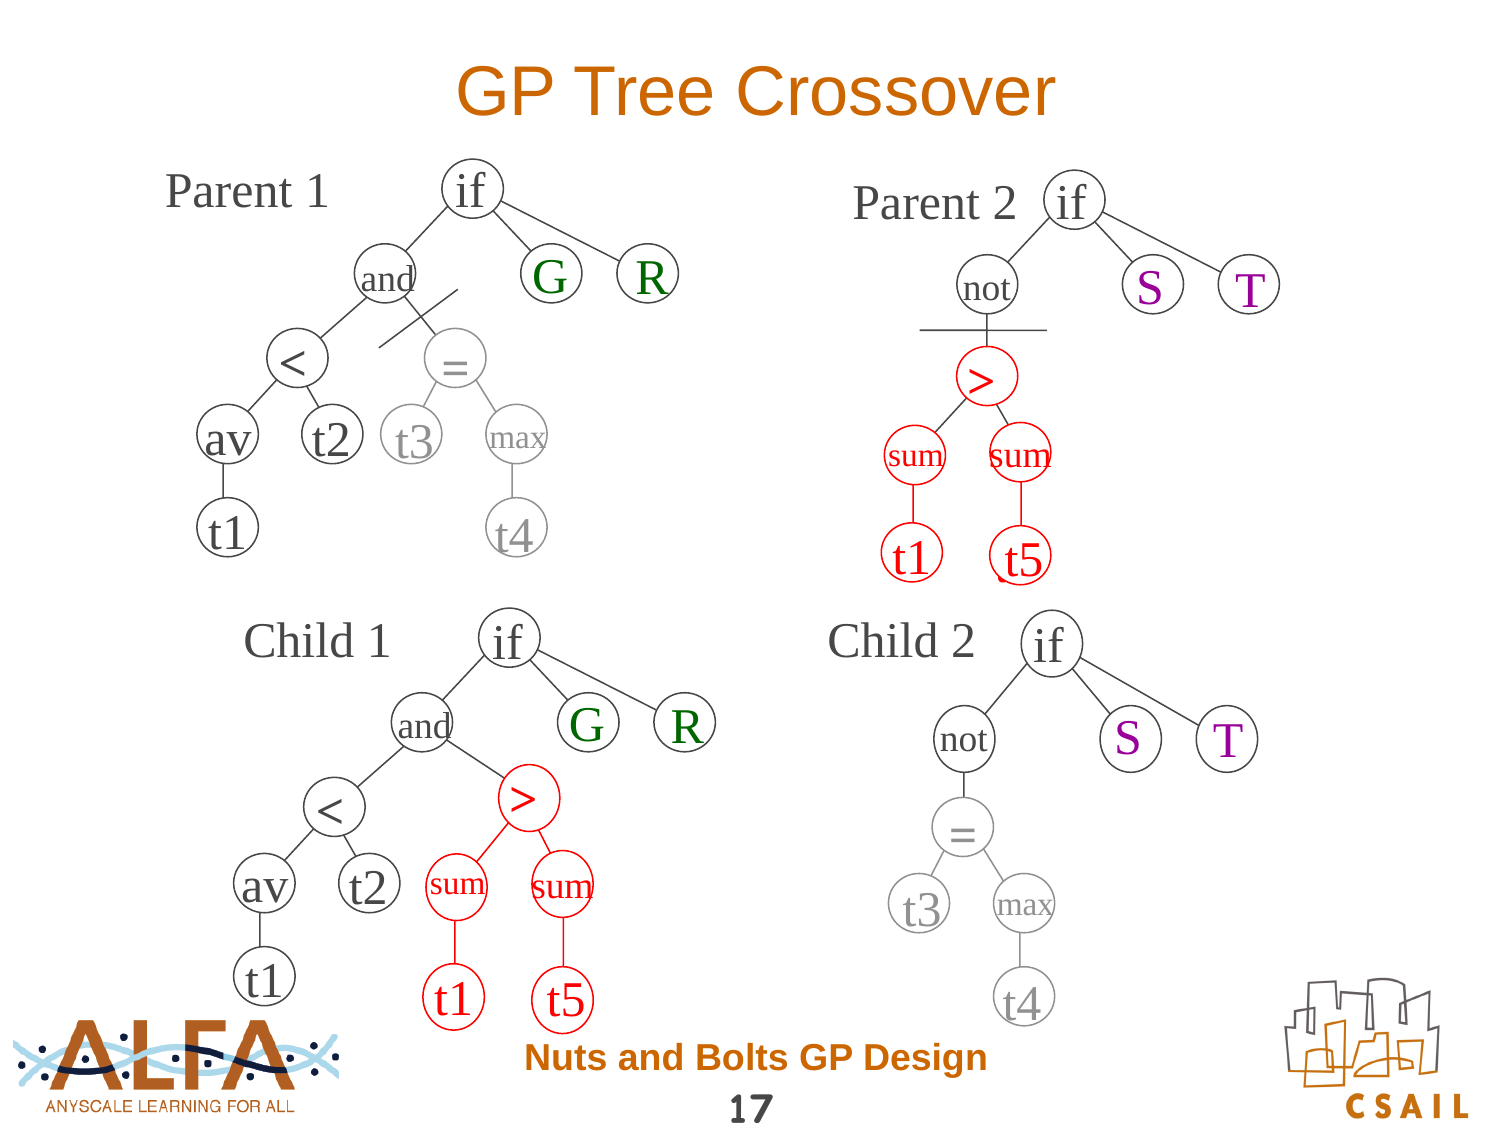

# GP Tree Crossover
Parent 1
if

G

and

<
=

av
t2
t3

max

t1
t4

R
Parent 2
if

S
T

not

>

sum

sum

t1
t5

t2

Child 1
if

G
R

and

>

<

av
t2
sum

sum

t1

t1
t5

Child 2
if

S
T

not

=

t3
max
t4
Nuts and Bolts GP Design
17